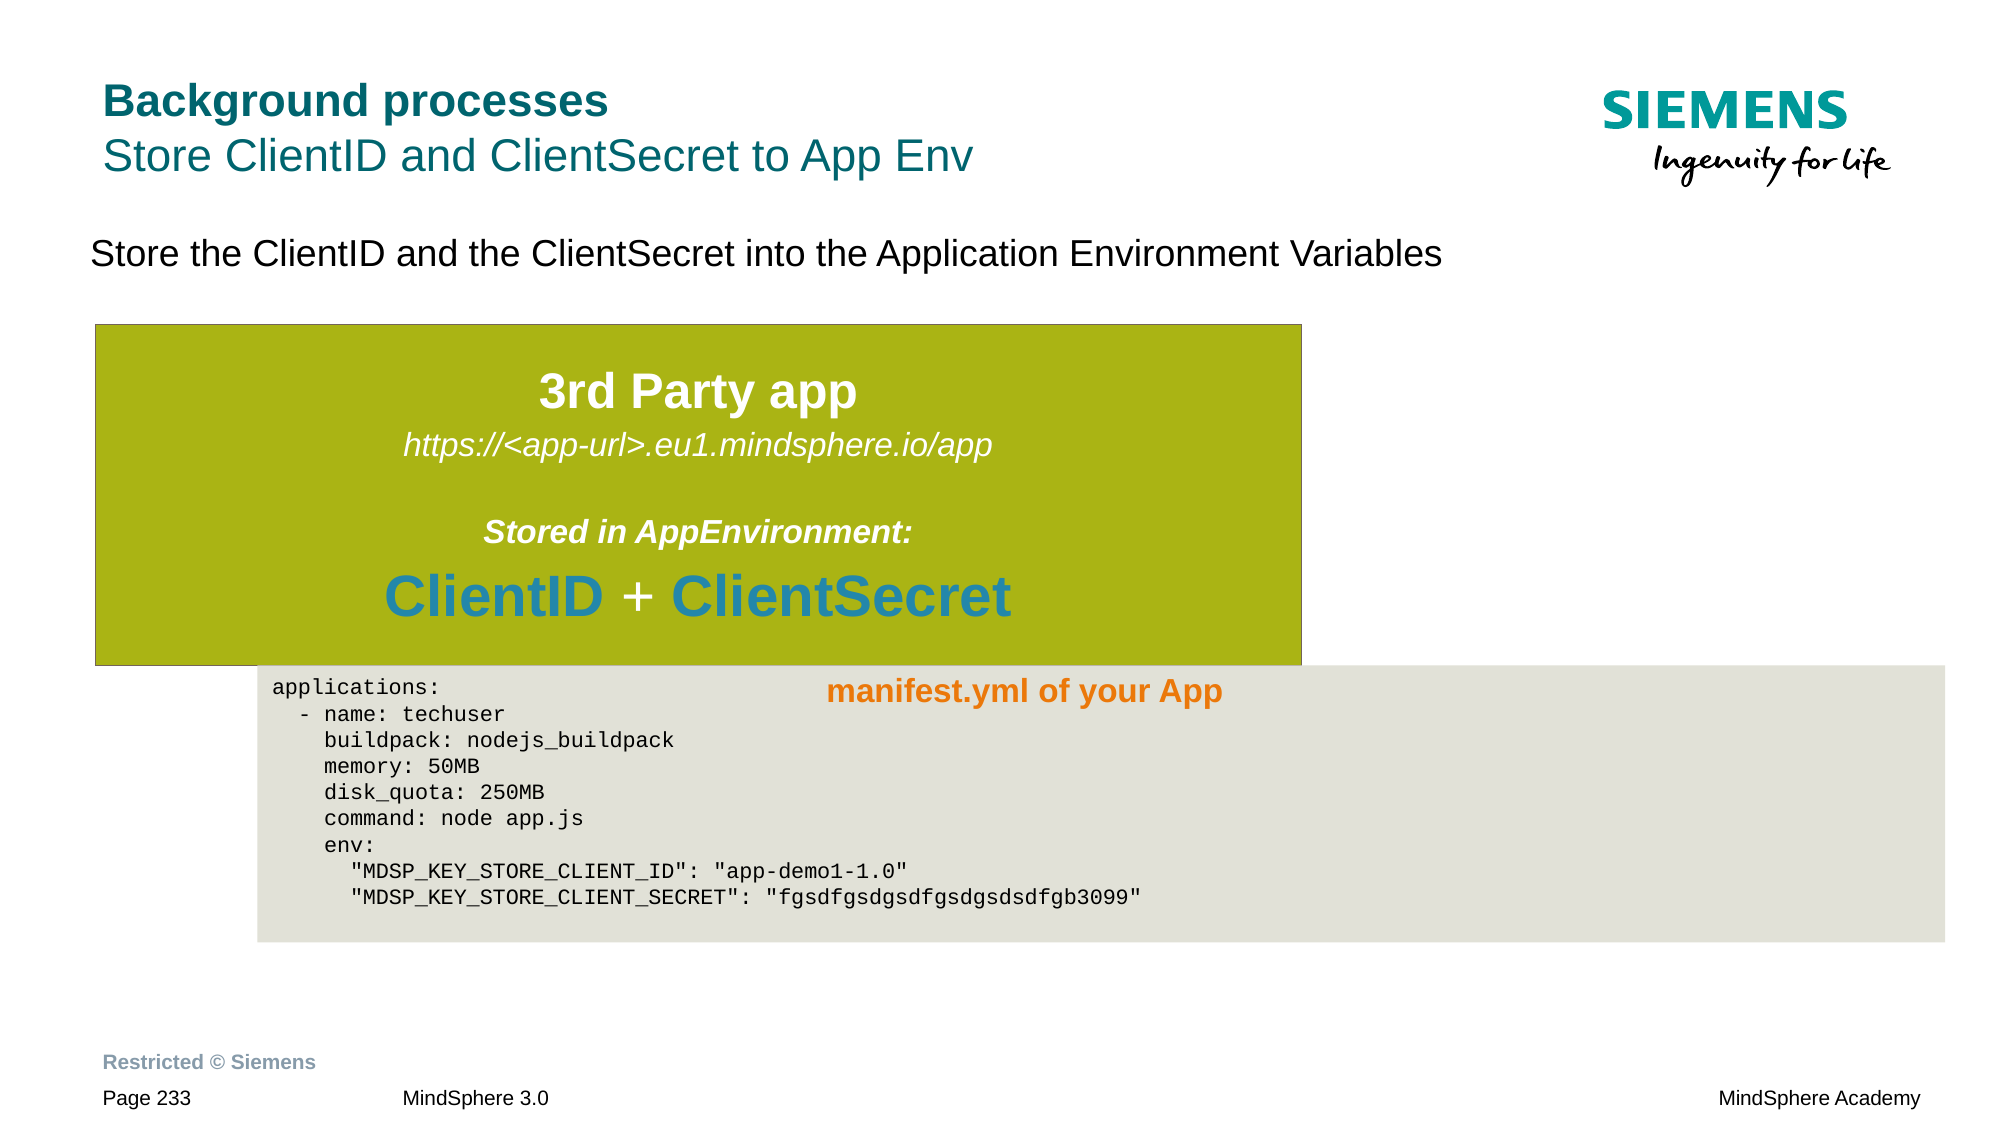

# Background processes Store ClientID and ClientSecret to App Env
Store the ClientID and the ClientSecret into the Application Environment Variables

3rd Party app
https://<app-url>.eu1.mindsphere.io/app

Stored in AppEnvironment:
ClientID + ClientSecret

applications:
  - name: techuser
    buildpack: nodejs_buildpack
    memory: 50MB
    disk_quota: 250MB
    command: node app.js
    env:
      "MDSP_KEY_STORE_CLIENT_ID": "app-demo1-1.0"
      "MDSP_KEY_STORE_CLIENT_SECRET": "fgsdfgsdgsdfgsdgsdsdfgb3099"

manifest.yml of your App